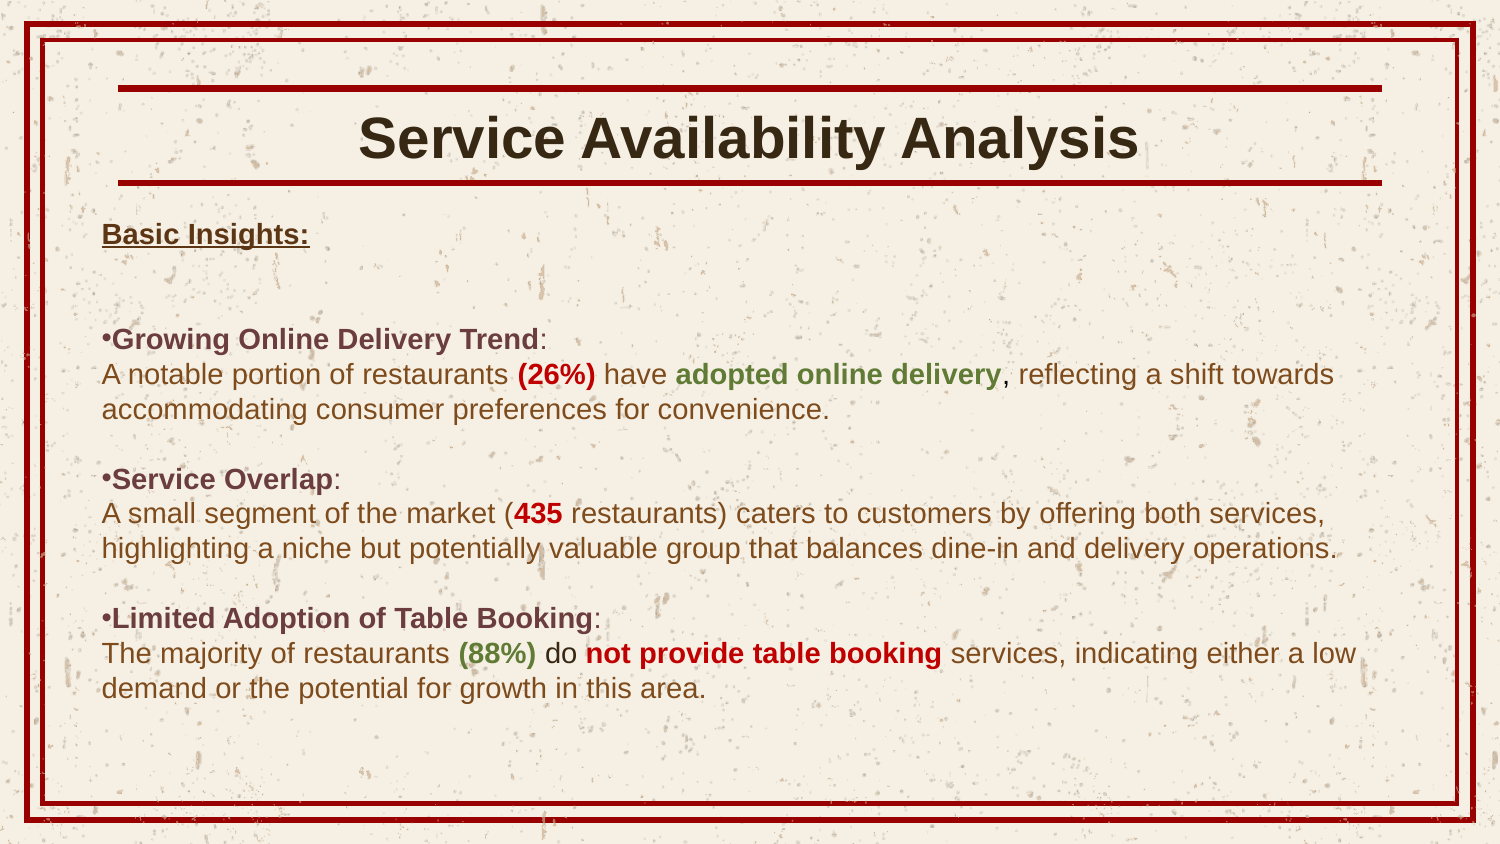

# Service Availability Analysis
Basic Insights:

Growing Online Delivery Trend:
A notable portion of restaurants (26%) have adopted online delivery, reflecting a shift towards accommodating consumer preferences for convenience.

Service Overlap:
A small segment of the market (435 restaurants) caters to customers by offering both services, highlighting a niche but potentially valuable group that balances dine-in and delivery operations.

Limited Adoption of Table Booking:
The majority of restaurants (88%) do not provide table booking services, indicating either a low demand or the potential for growth in this area.